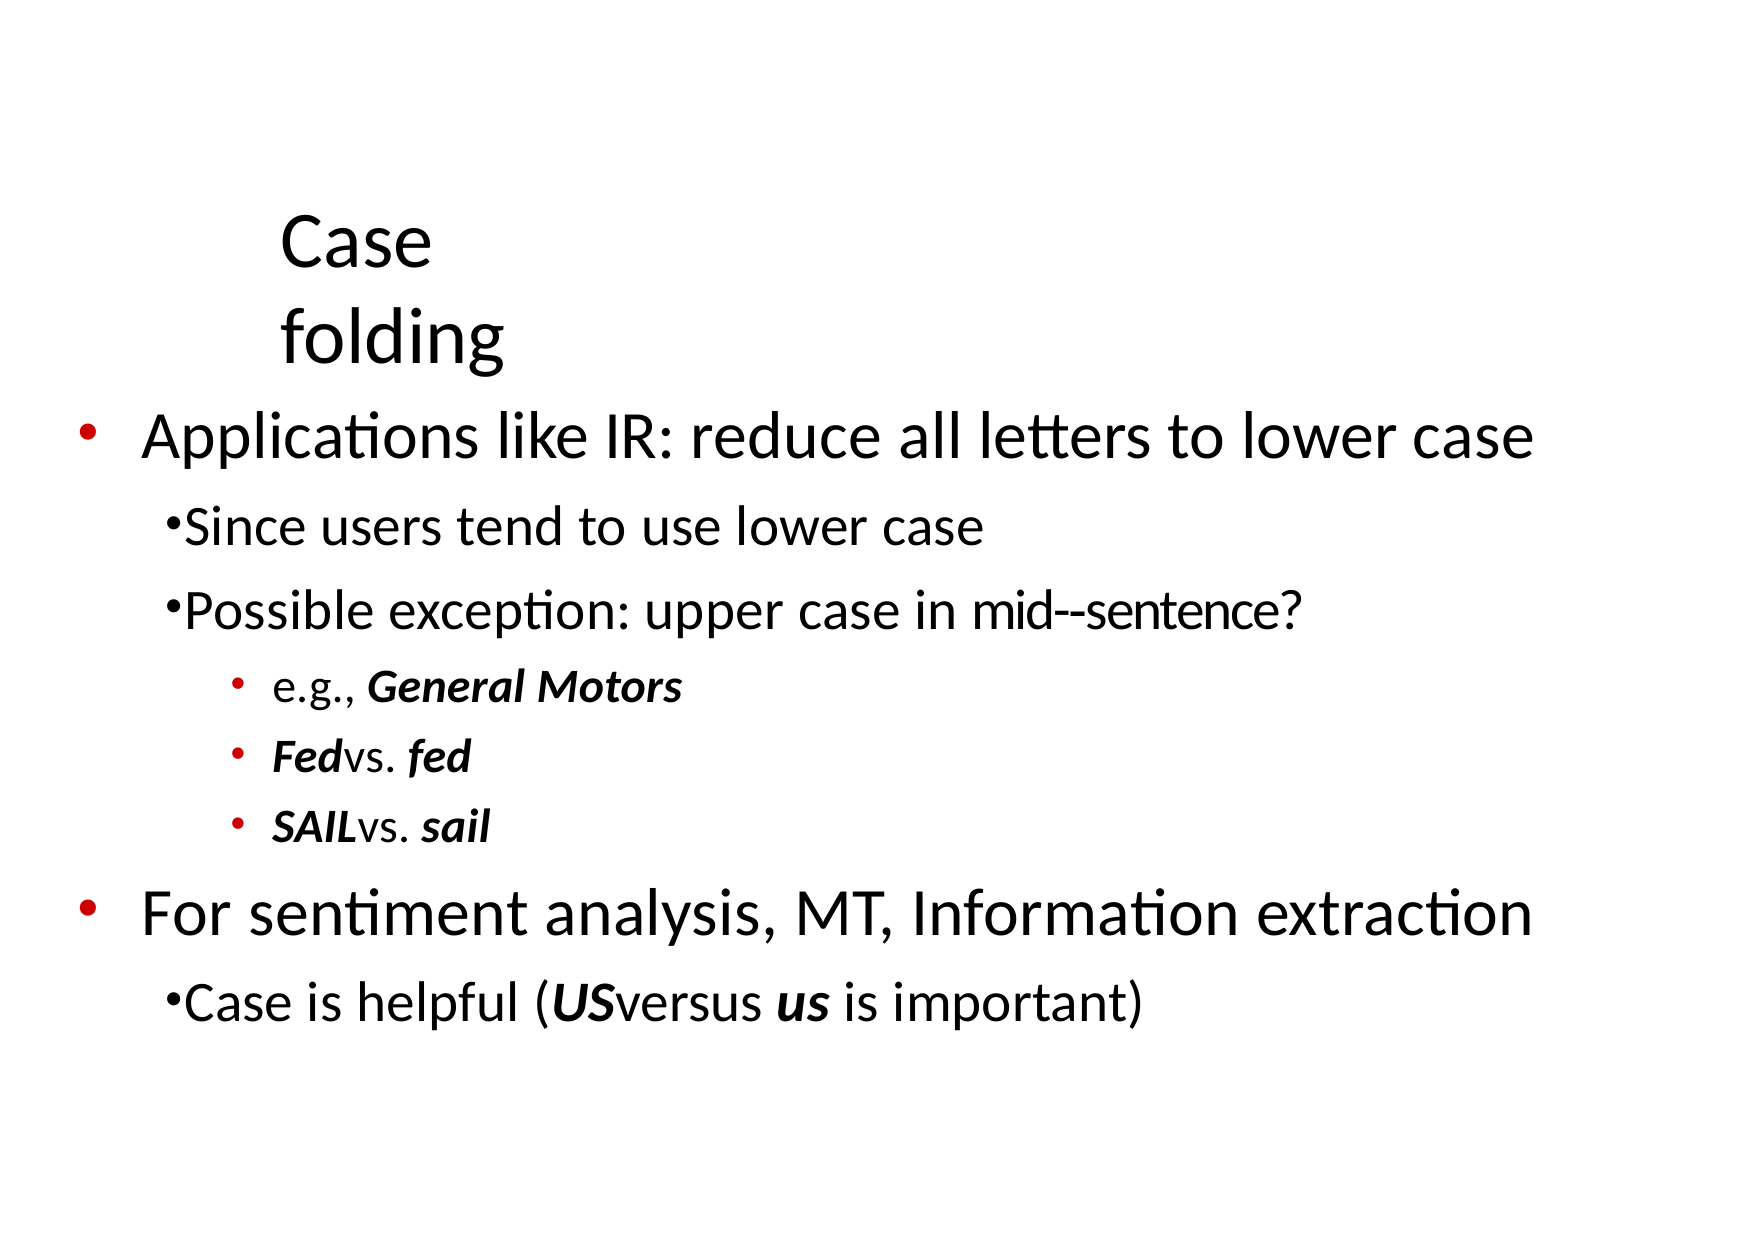

# Case folding
Applications like IR: reduce all letters to lower case
Since users tend to use lower case
Possible exception: upper case in mid-­‐sentence?
e.g., General Motors
Fedvs. fed
SAILvs. sail
For sentiment analysis, MT, Information extraction
Case is helpful (USversus us is important)